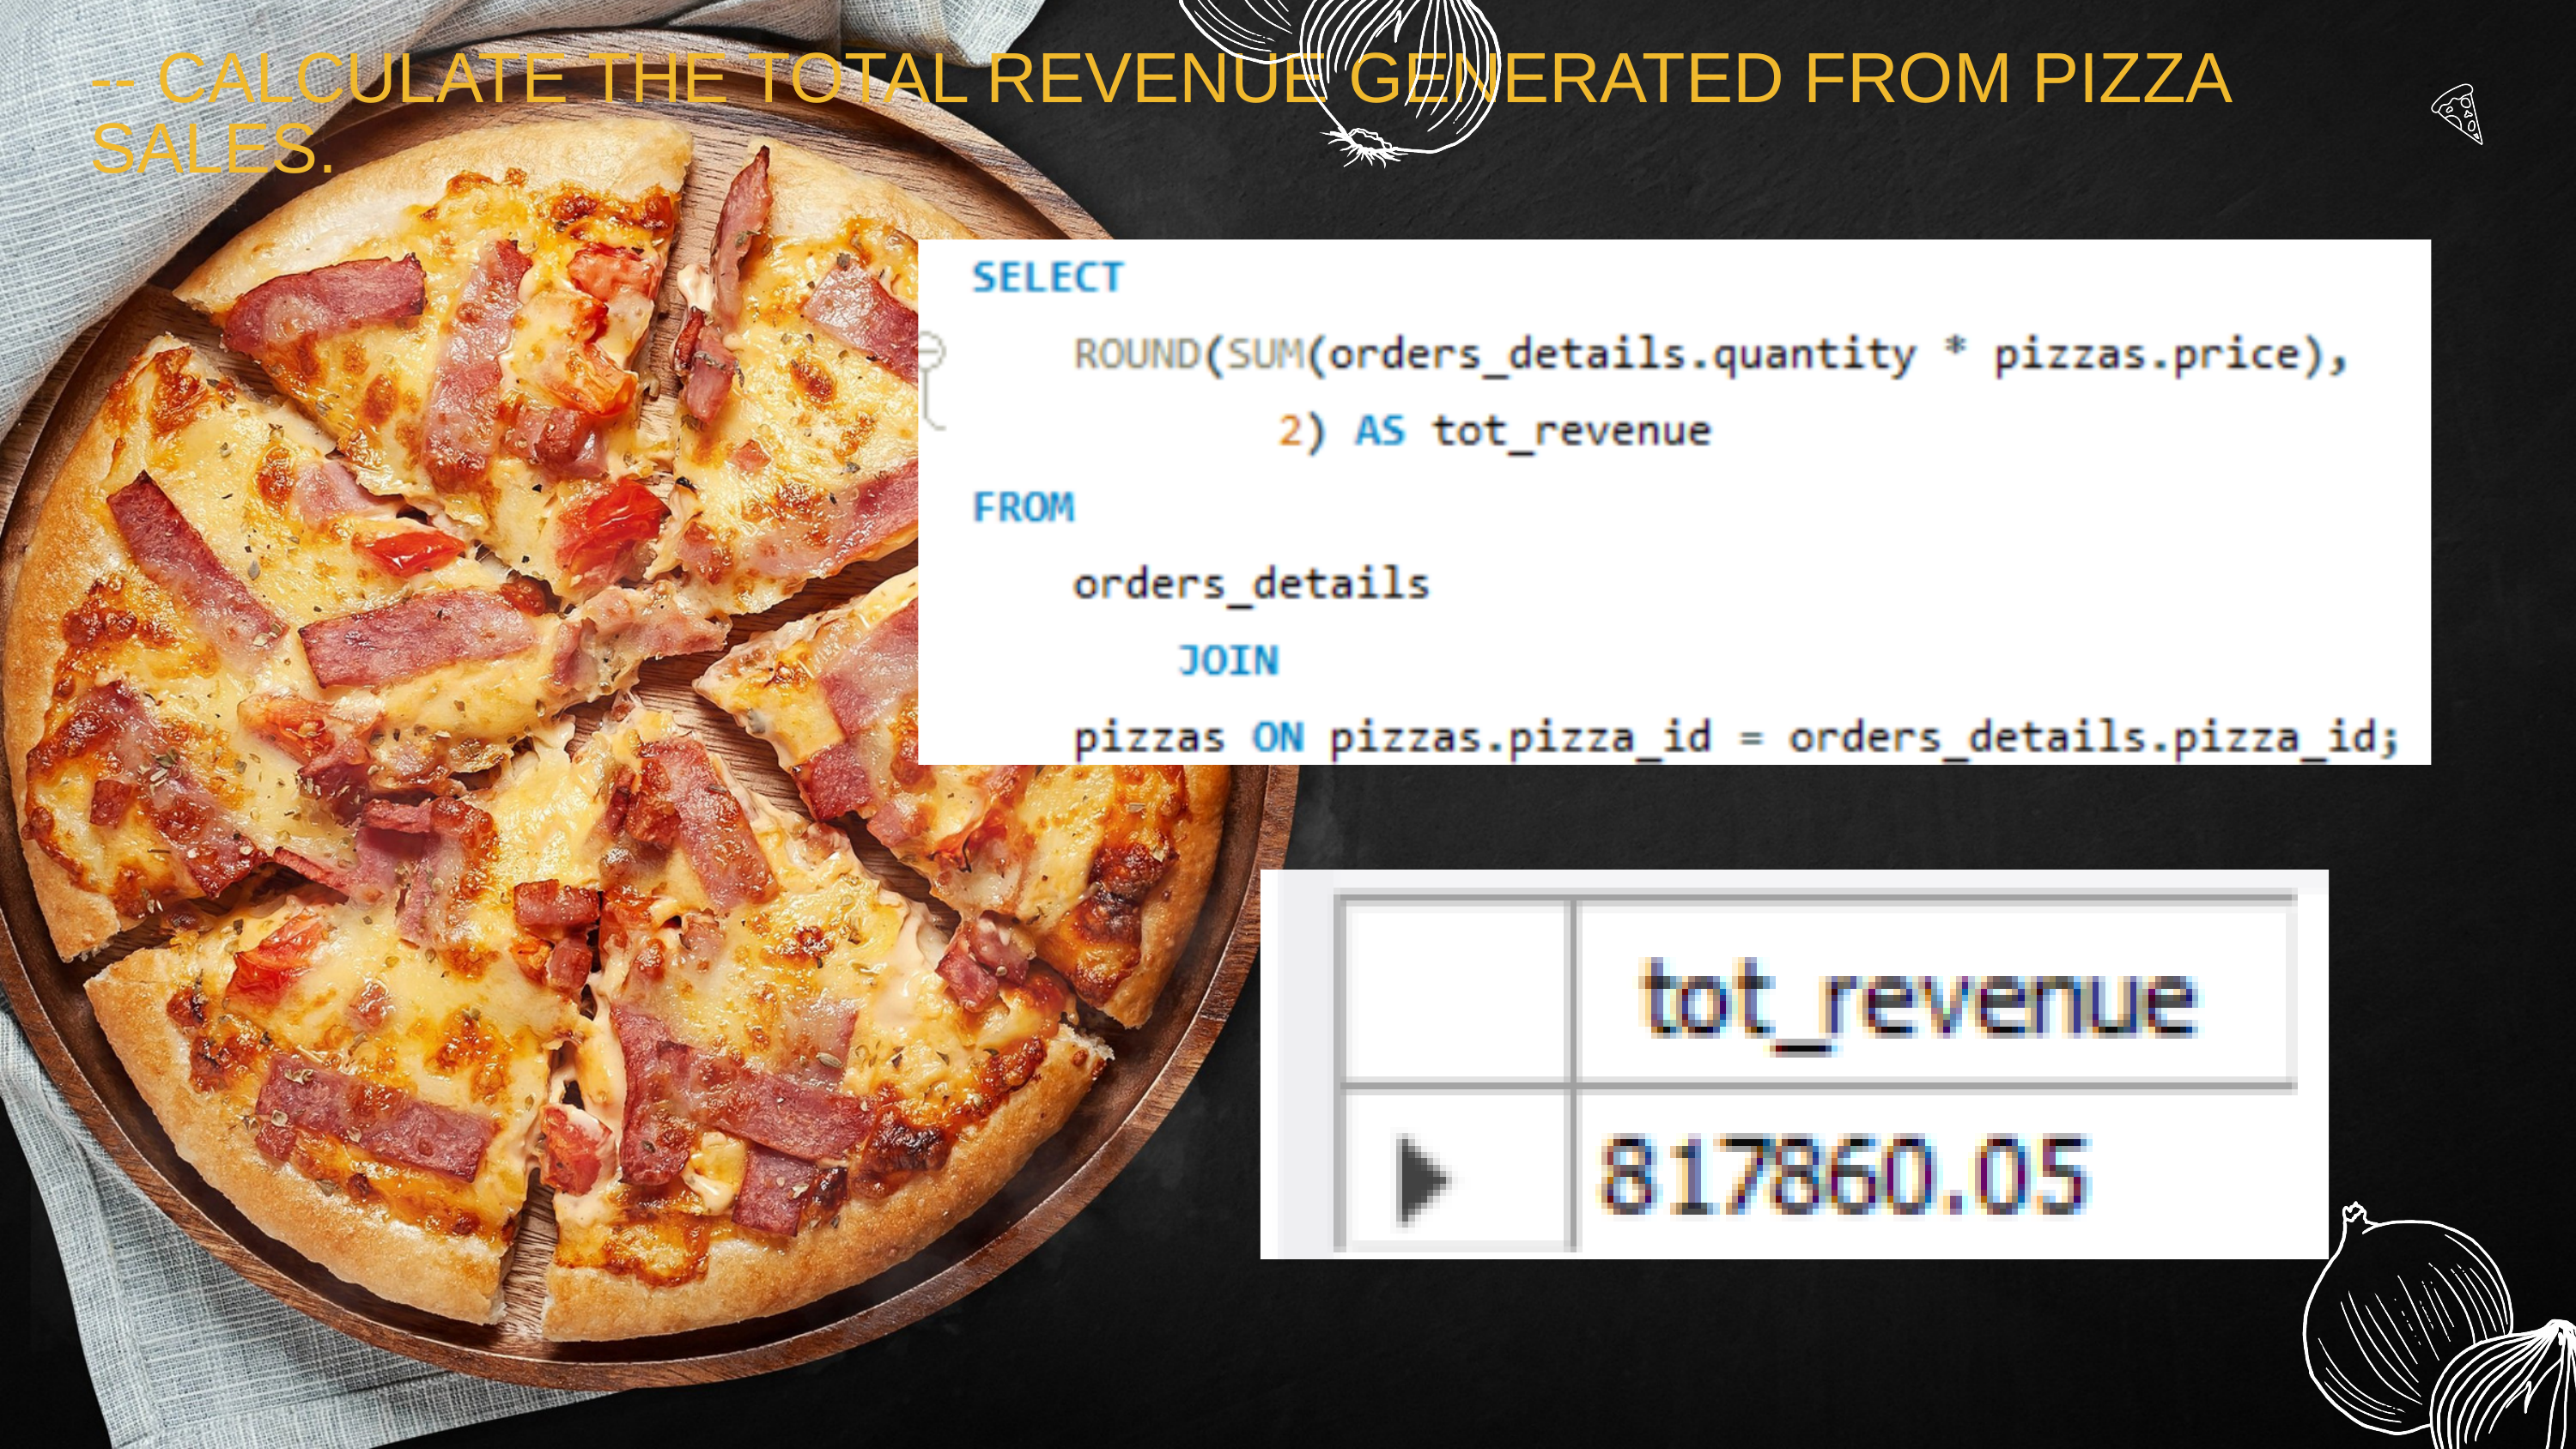

-- CALCULATE THE TOTAL REVENUE GENERATED FROM PIZZA SALES.